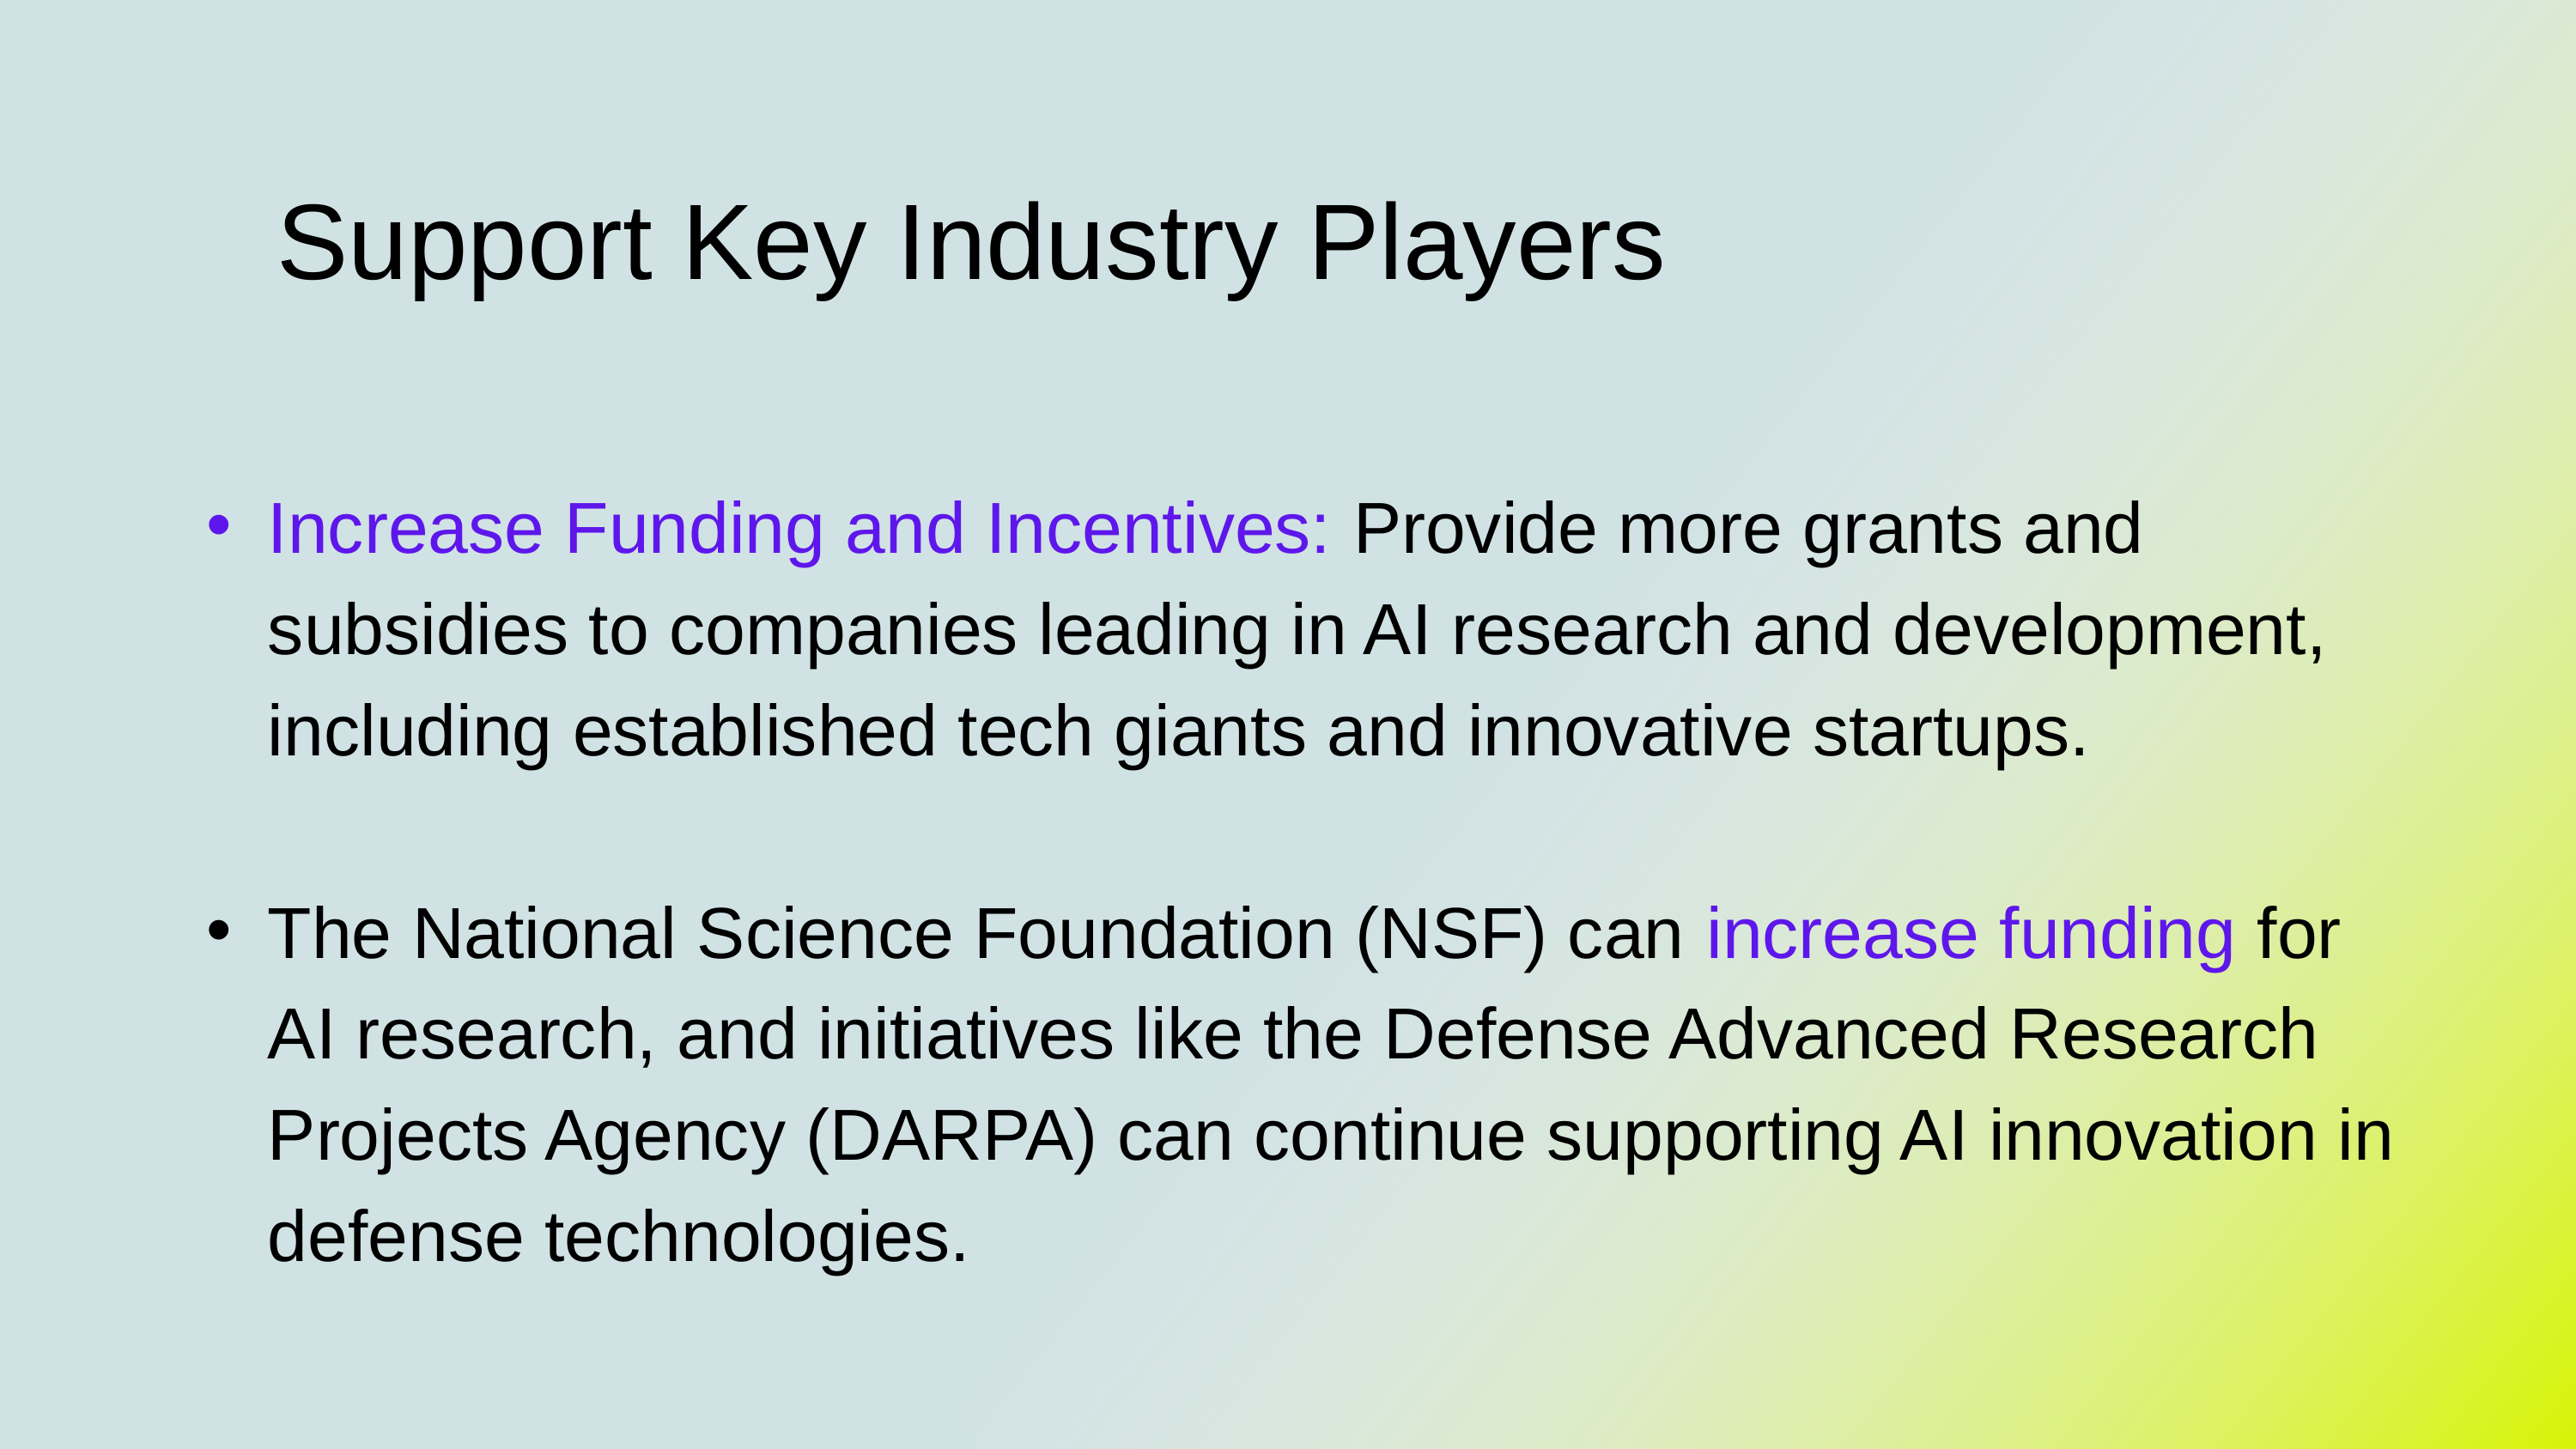

Support Key Industry Players

Increase Funding and Incentives: Provide more grants and subsidies to companies leading in AI research and development, including established tech giants and innovative startups.

The National Science Foundation (NSF) can increase funding for AI research, and initiatives like the Defense Advanced Research Projects Agency (DARPA) can continue supporting AI innovation in defense technologies.